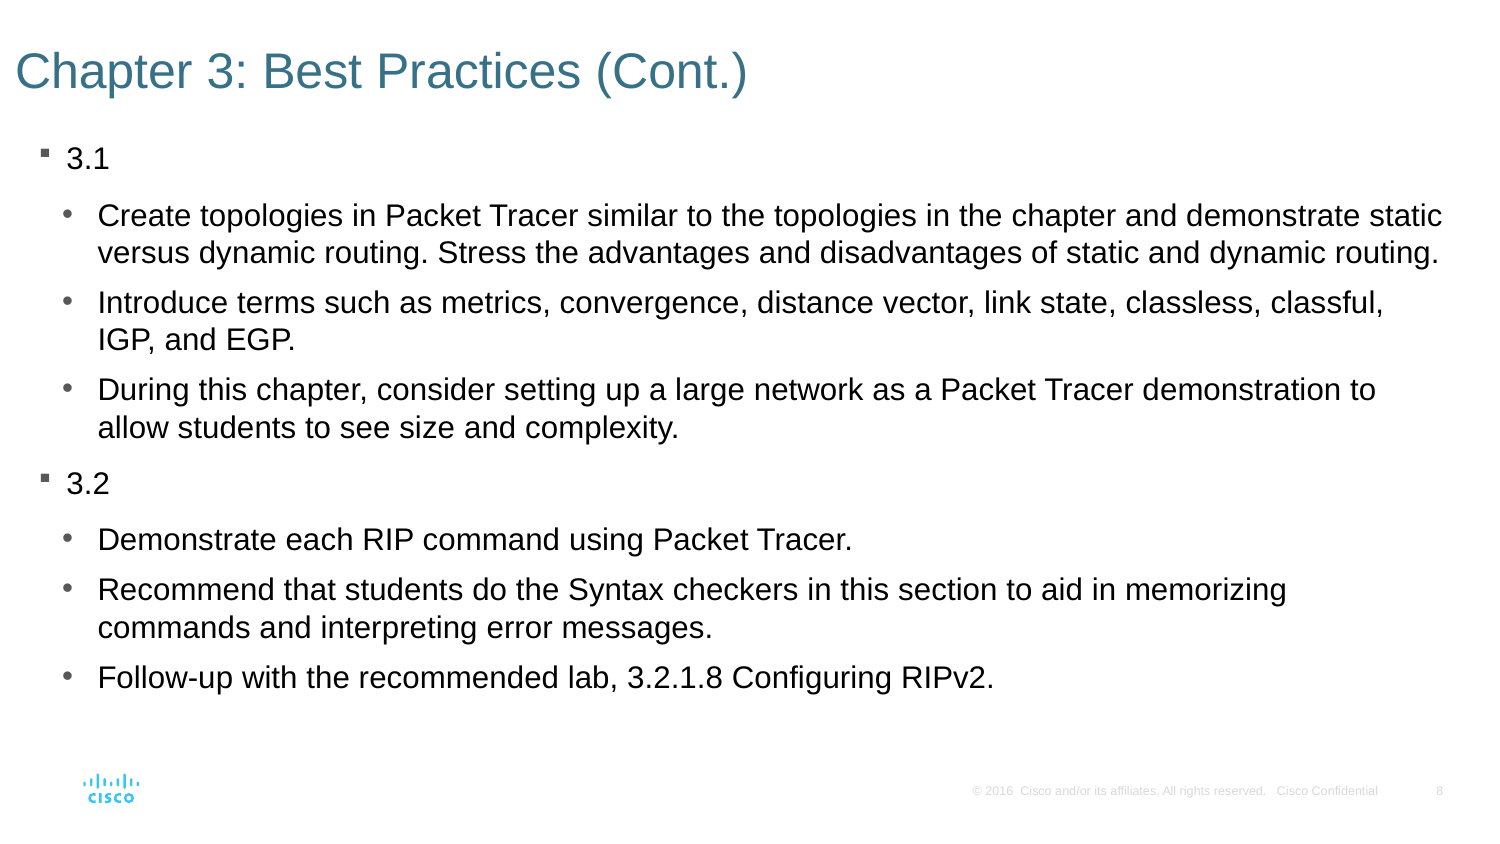

# Chapter 3: Best Practices (Cont.)
3.1
Create topologies in Packet Tracer similar to the topologies in the chapter and demonstrate static versus dynamic routing. Stress the advantages and disadvantages of static and dynamic routing.
Introduce terms such as metrics, convergence, distance vector, link state, classless, classful, IGP, and EGP.
During this chapter, consider setting up a large network as a Packet Tracer demonstration to allow students to see size and complexity.
3.2
Demonstrate each RIP command using Packet Tracer.
Recommend that students do the Syntax checkers in this section to aid in memorizing commands and interpreting error messages.
Follow-up with the recommended lab, 3.2.1.8 Configuring RIPv2.